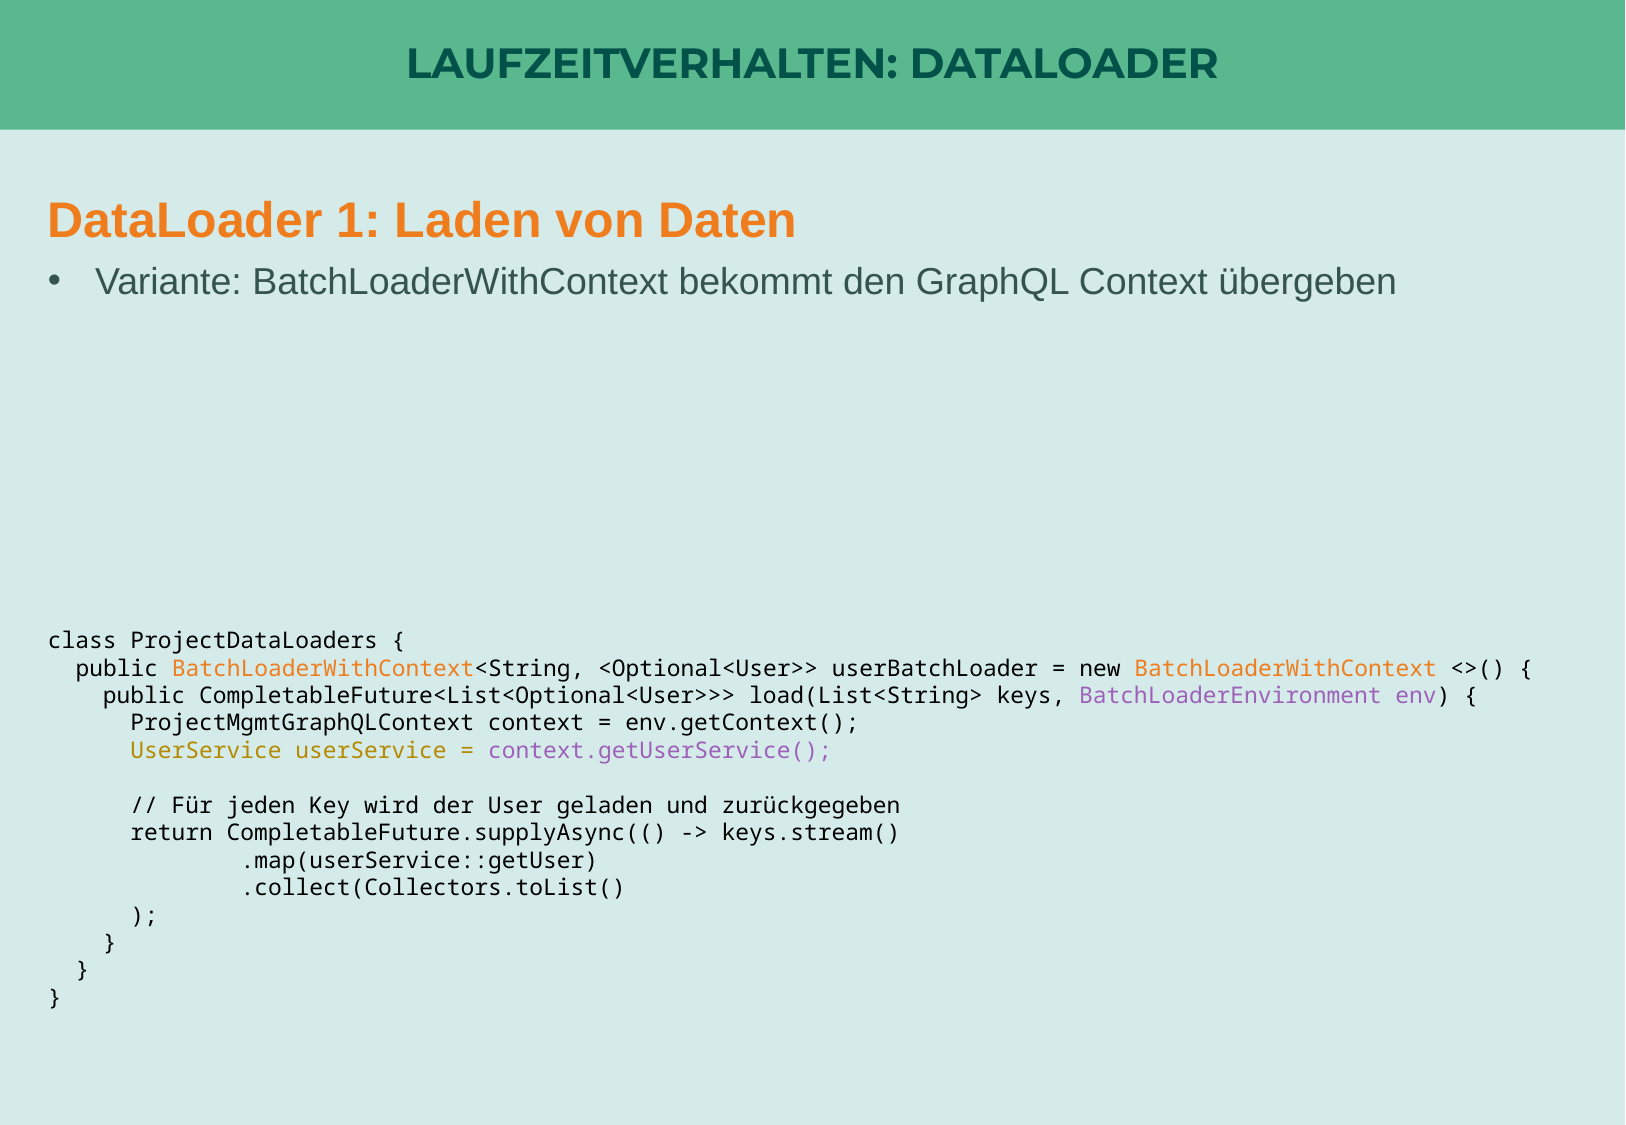

# Laufzeitverhalten: DataLoader
DataLoader 1: Laden von Daten
Variante: BatchLoaderWithContext bekommt den GraphQL Context übergeben

class ProjectDataLoaders {
  public BatchLoaderWithContext<String, <Optional<User>> userBatchLoader = new BatchLoaderWithContext <>() {
    public CompletableFuture<List<Optional<User>>> load(List<String> keys, BatchLoaderEnvironment env) {
      ProjectMgmtGraphQLContext context = env.getContext();
      UserService userService = context.getUserService();

      // Für jeden Key wird der User geladen und zurückgegeben
      return CompletableFuture.supplyAsync(() -> keys.stream()
              .map(userService::getUser)
              .collect(Collectors.toList()
      );
    }
  }
}